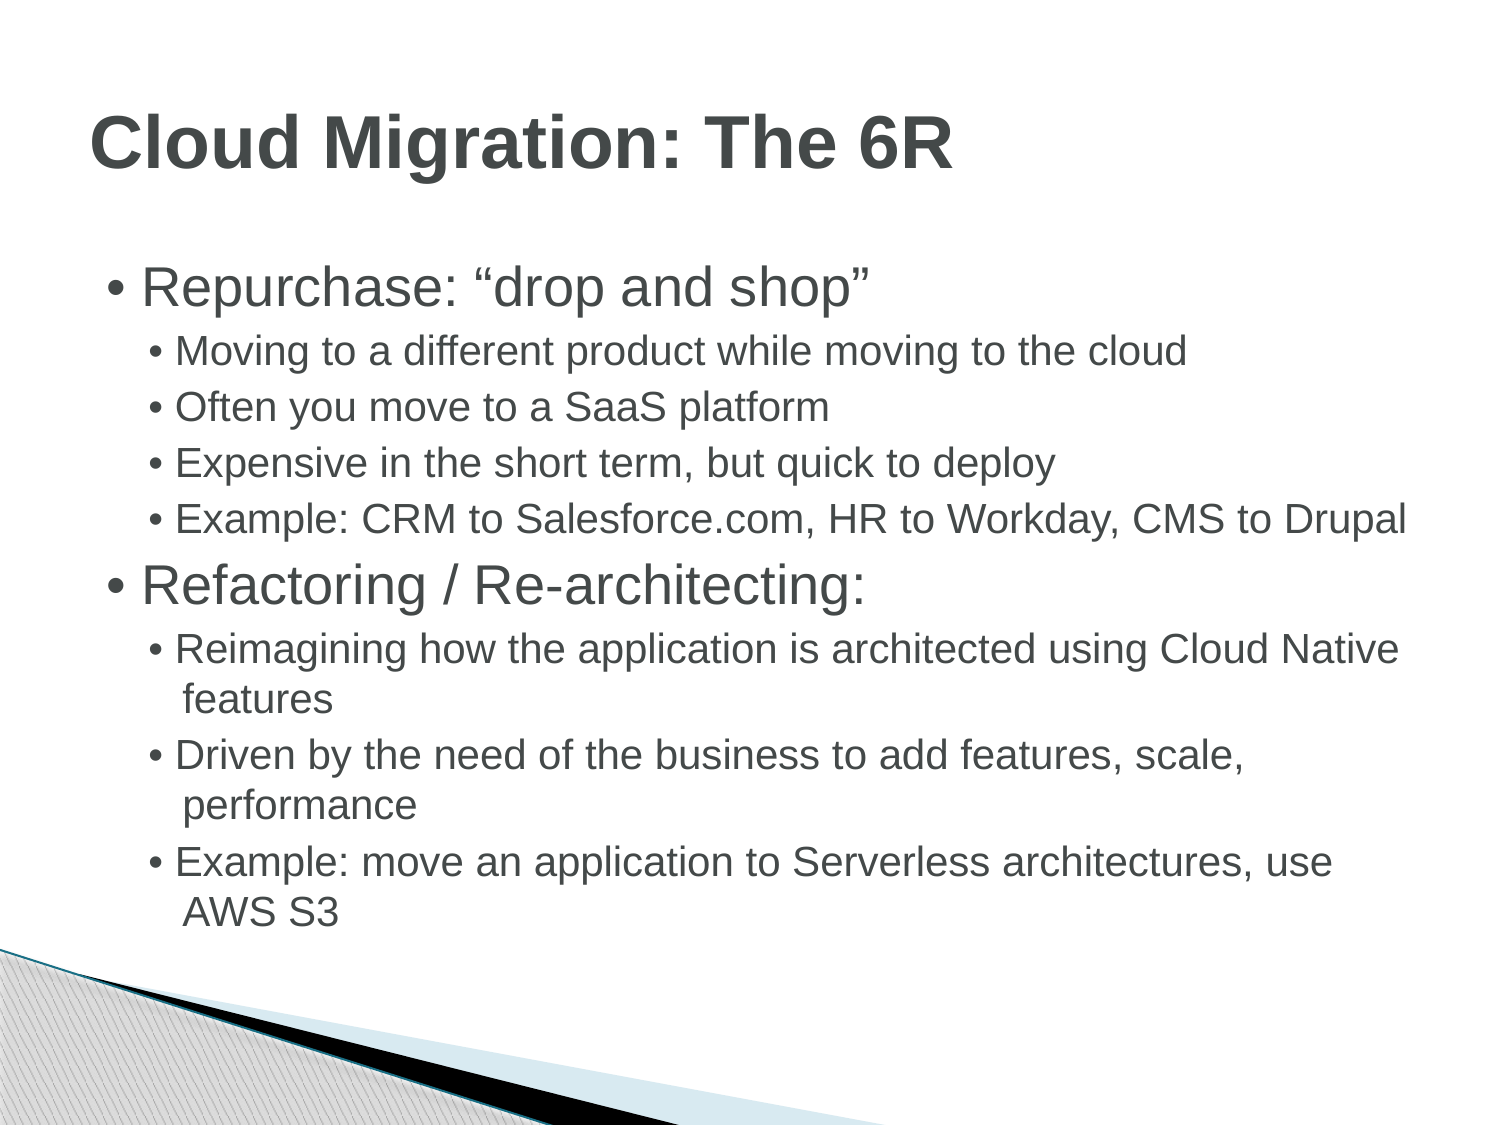

# Cloud Migration: The 6R
• Repurchase: “drop and shop”
• Moving to a different product while moving to the cloud
• Often you move to a SaaS platform
• Expensive in the short term, but quick to deploy
• Example: CRM to Salesforce.com, HR to Workday, CMS to Drupal
• Refactoring / Re-architecting:
• Reimagining how the application is architected using Cloud Native features
• Driven by the need of the business to add features, scale, performance
• Example: move an application to Serverless architectures, use AWS S3